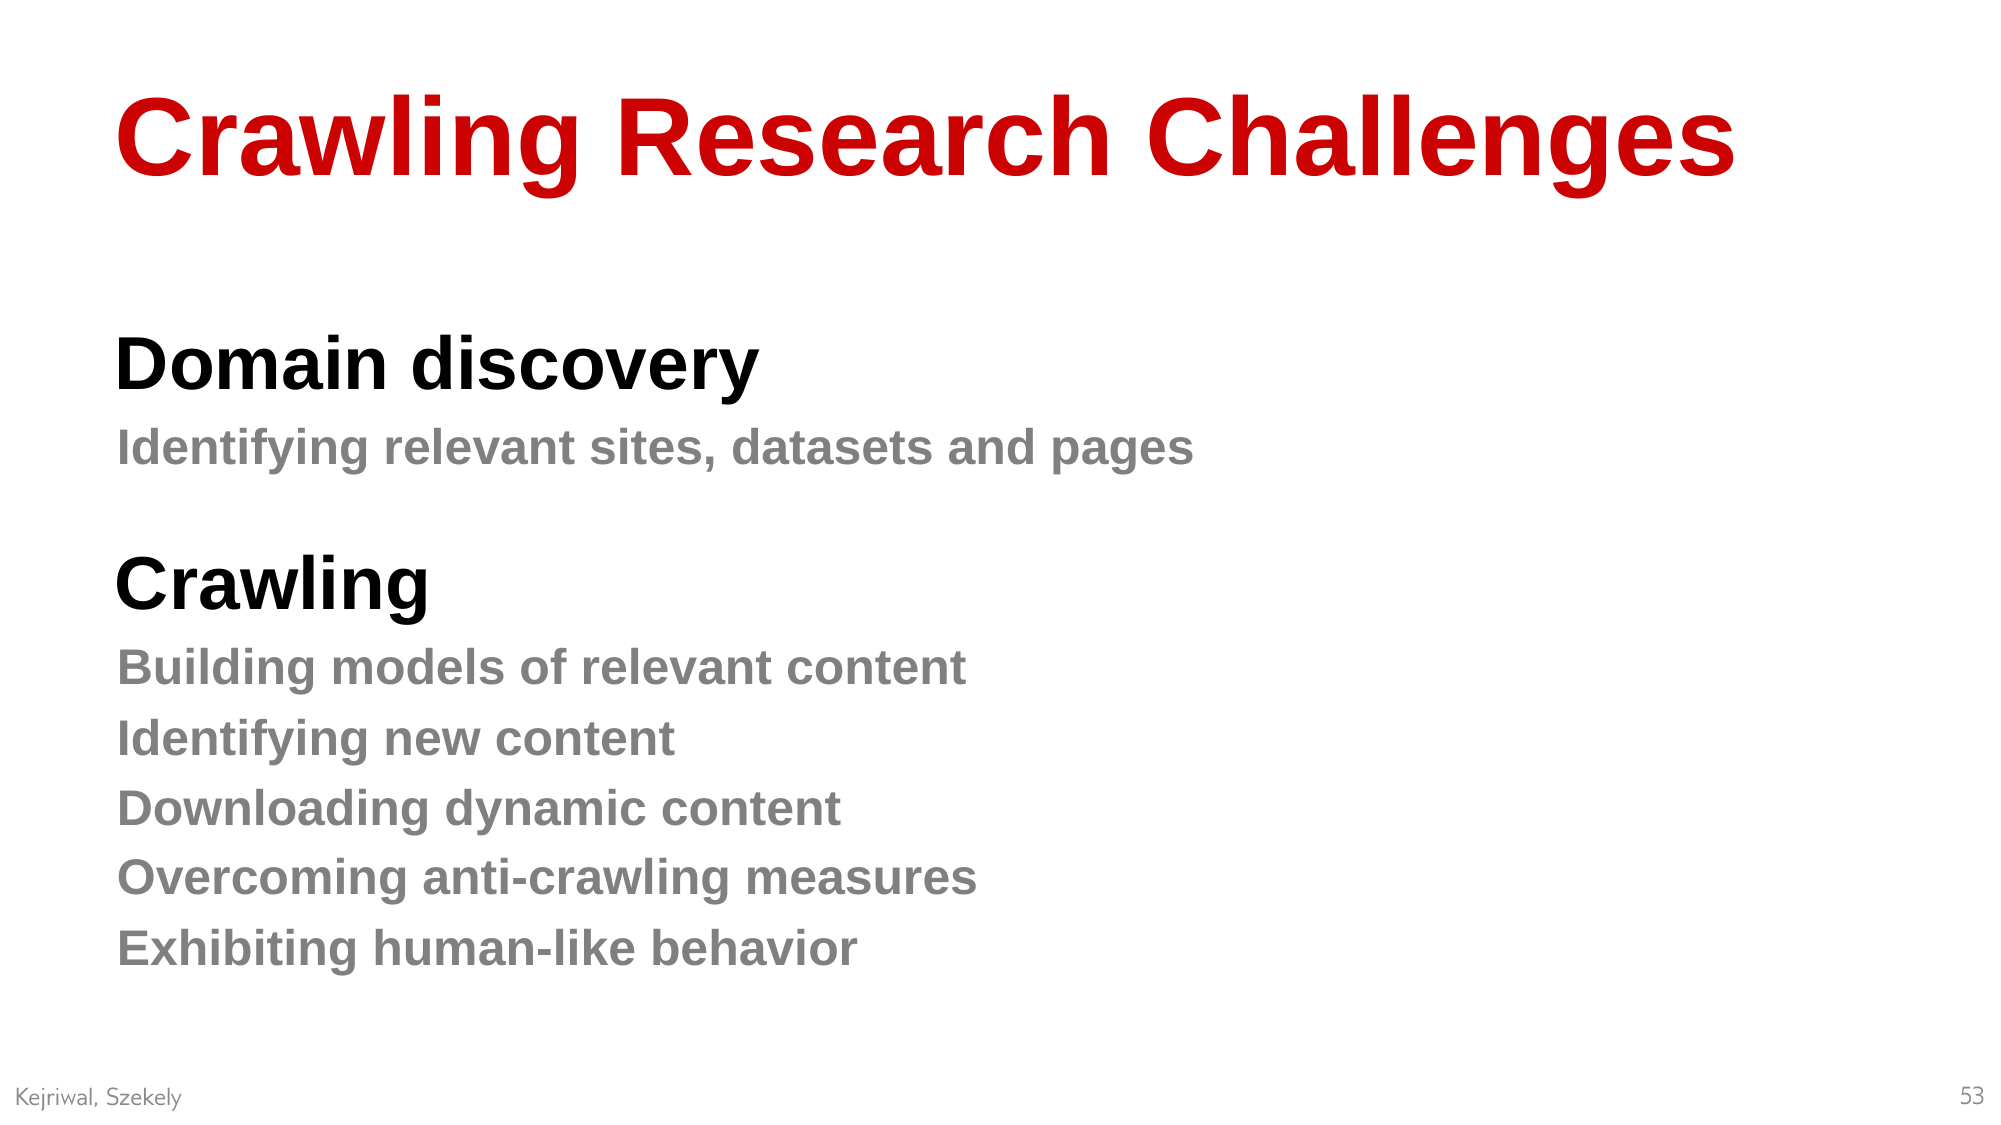

# Crawling Research Challenges
Domain discovery
Identifying relevant sites, datasets and pages
Crawling
Building models of relevant content
Identifying new content
Downloading dynamic content
Overcoming anti-crawling measures
Exhibiting human-like behavior
53
Kejriwal, Szekely